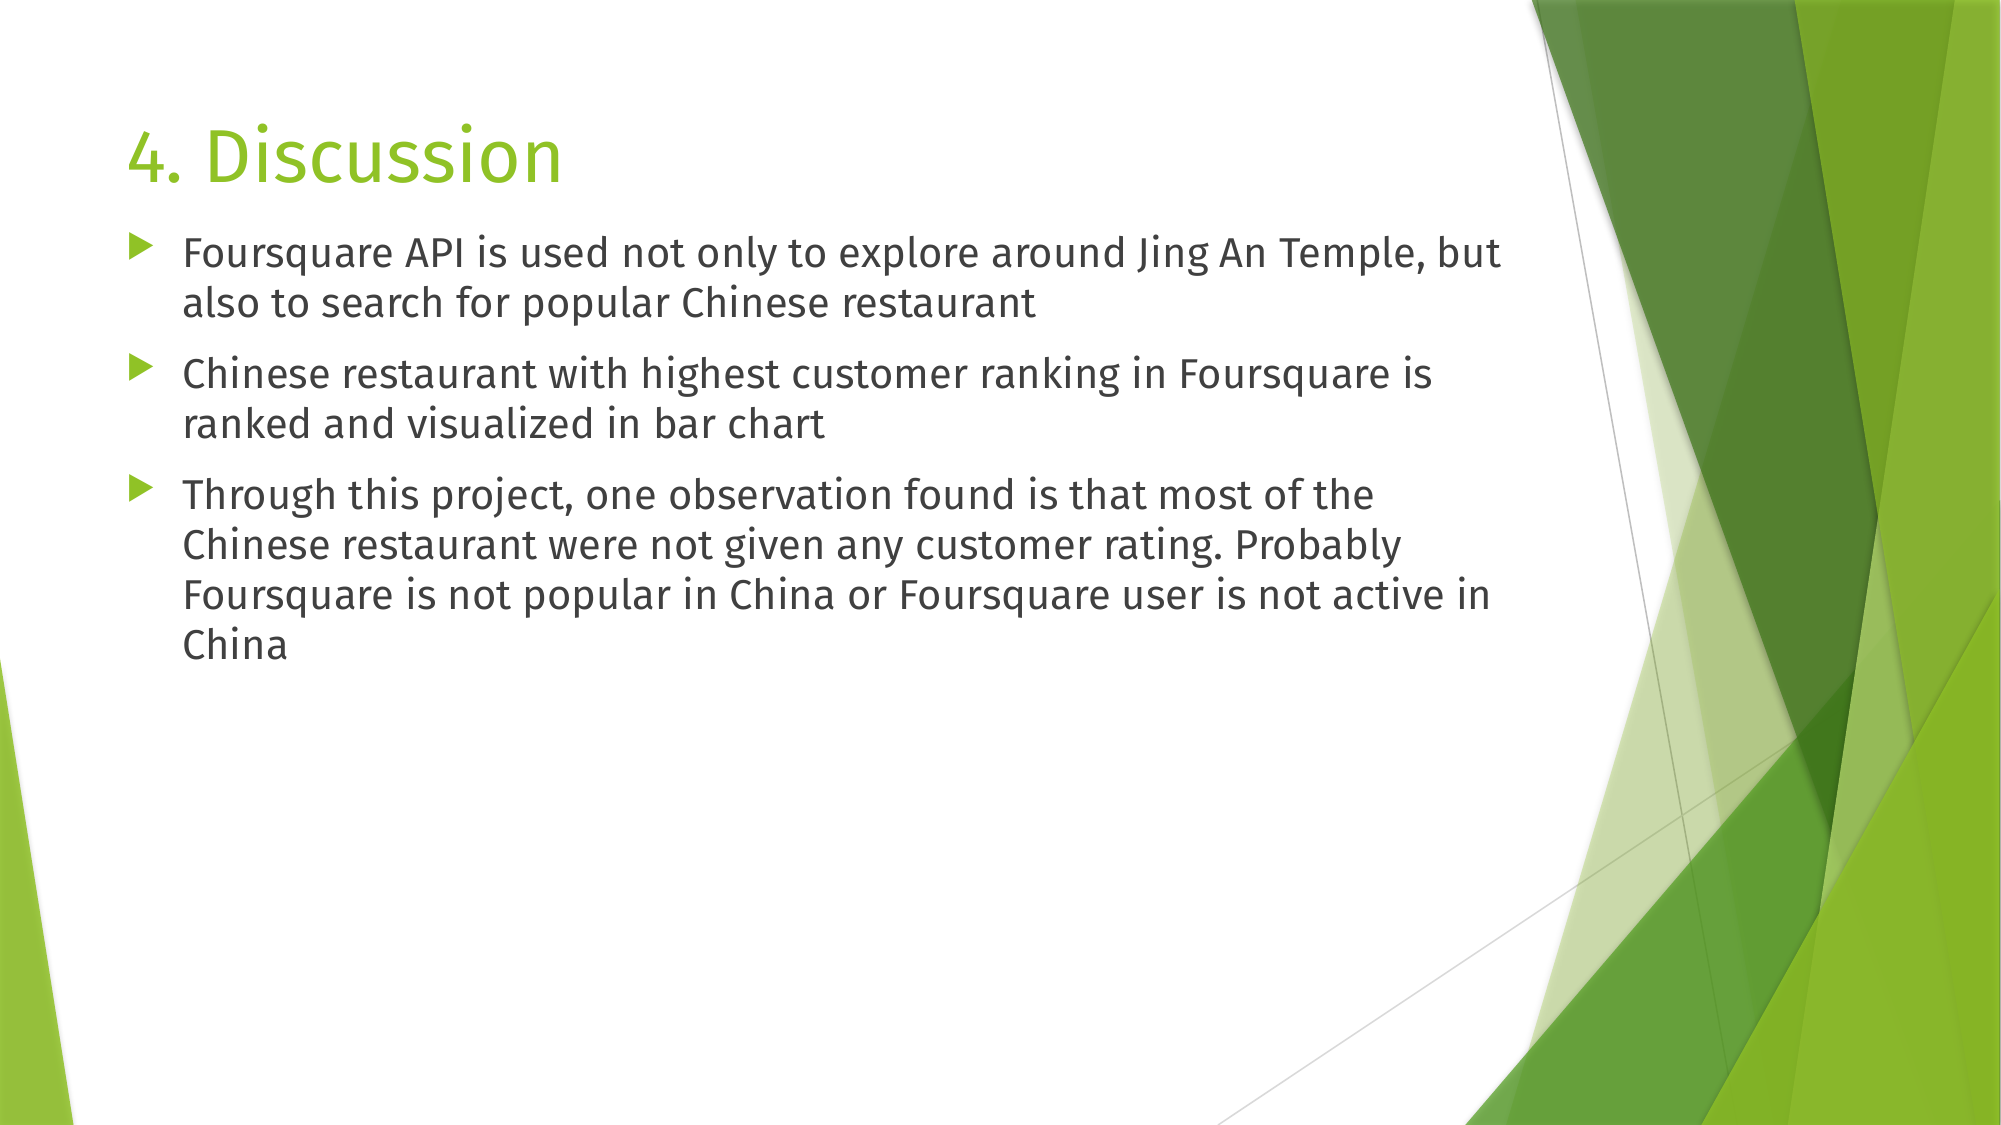

# 4. Discussion
Foursquare API is used not only to explore around Jing An Temple, but also to search for popular Chinese restaurant
Chinese restaurant with highest customer ranking in Foursquare is ranked and visualized in bar chart
Through this project, one observation found is that most of the Chinese restaurant were not given any customer rating. Probably Foursquare is not popular in China or Foursquare user is not active in China